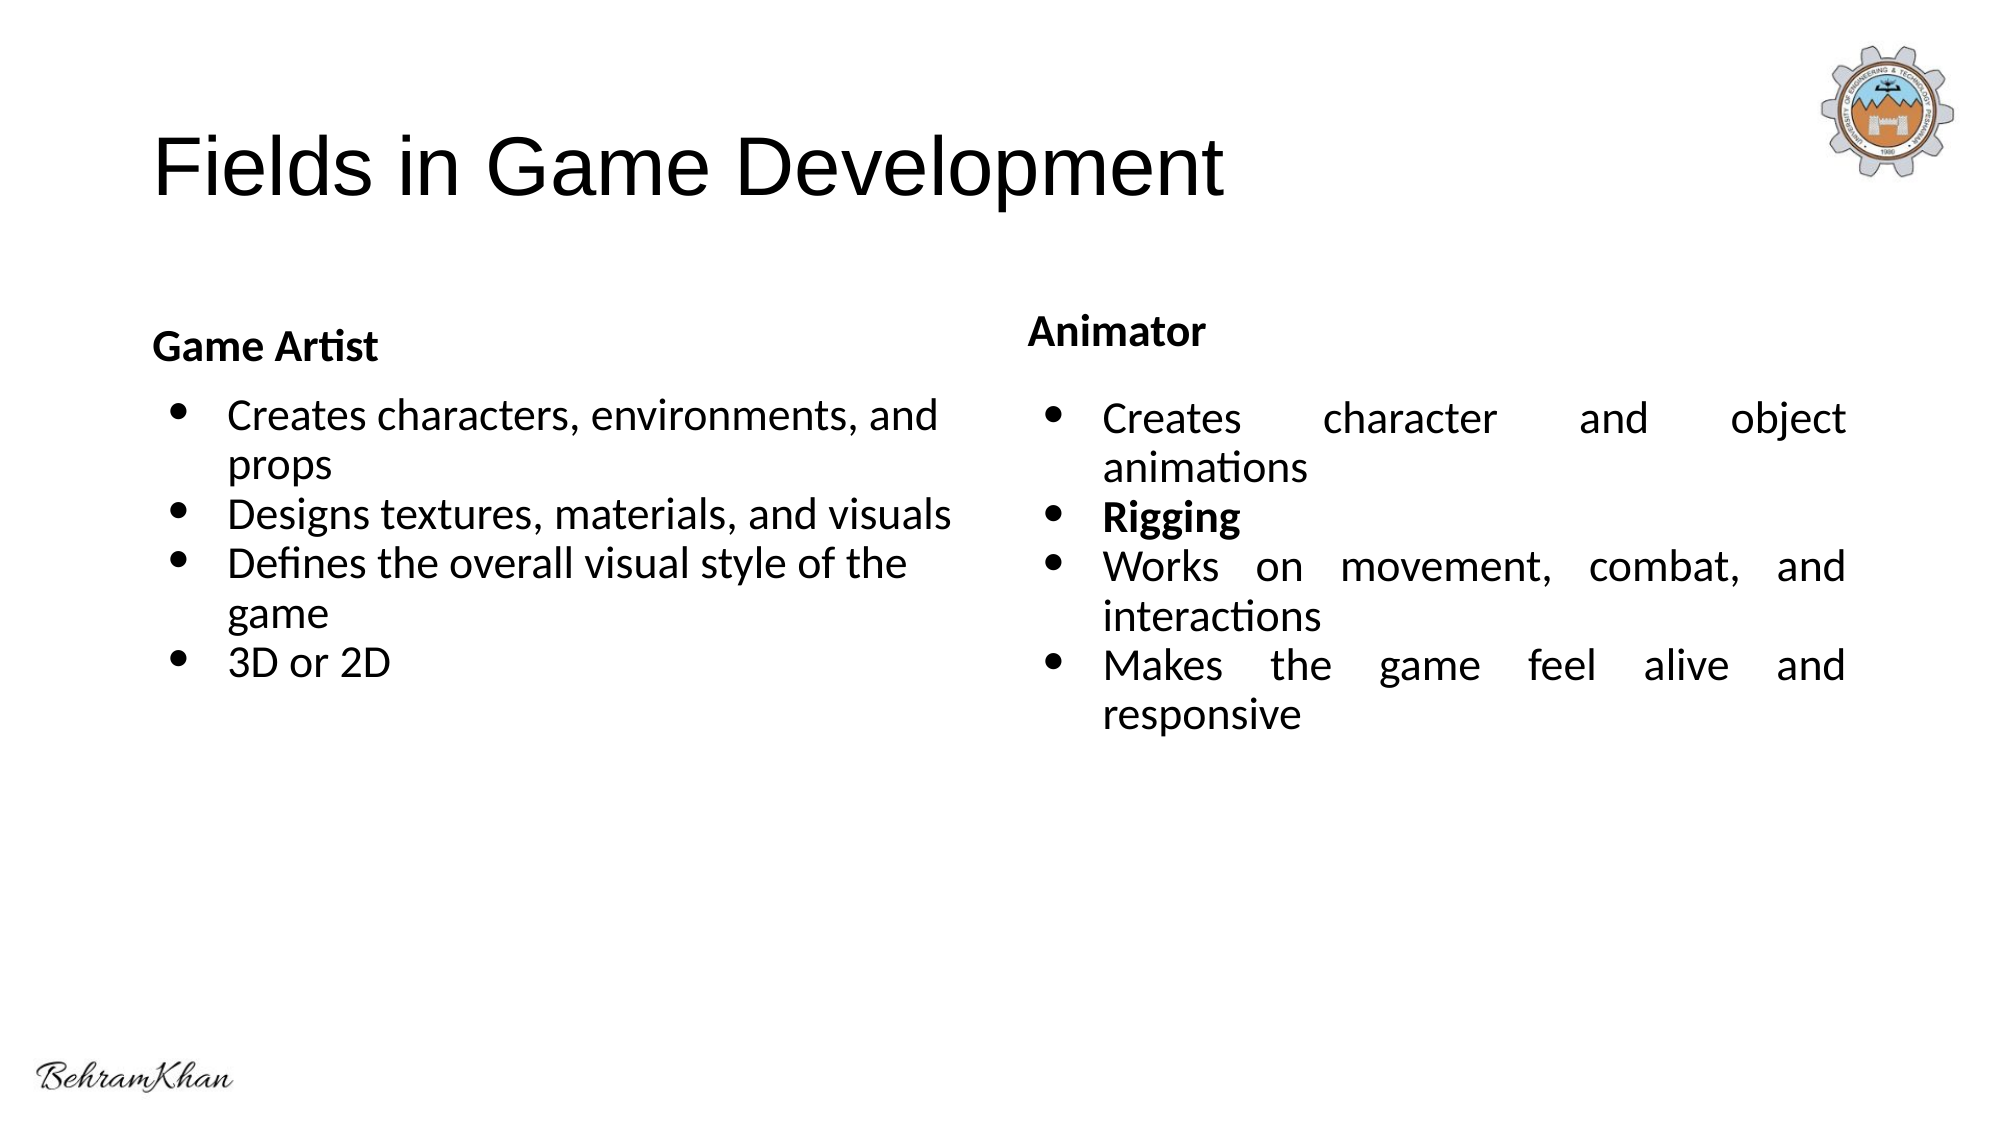

# Fields in Game Development
Game Artist
Creates characters, environments, and props
Designs textures, materials, and visuals
Defines the overall visual style of the game
3D or 2D

Animator
Creates character and object animations
Rigging
Works on movement, combat, and interactions
Makes the game feel alive and responsive